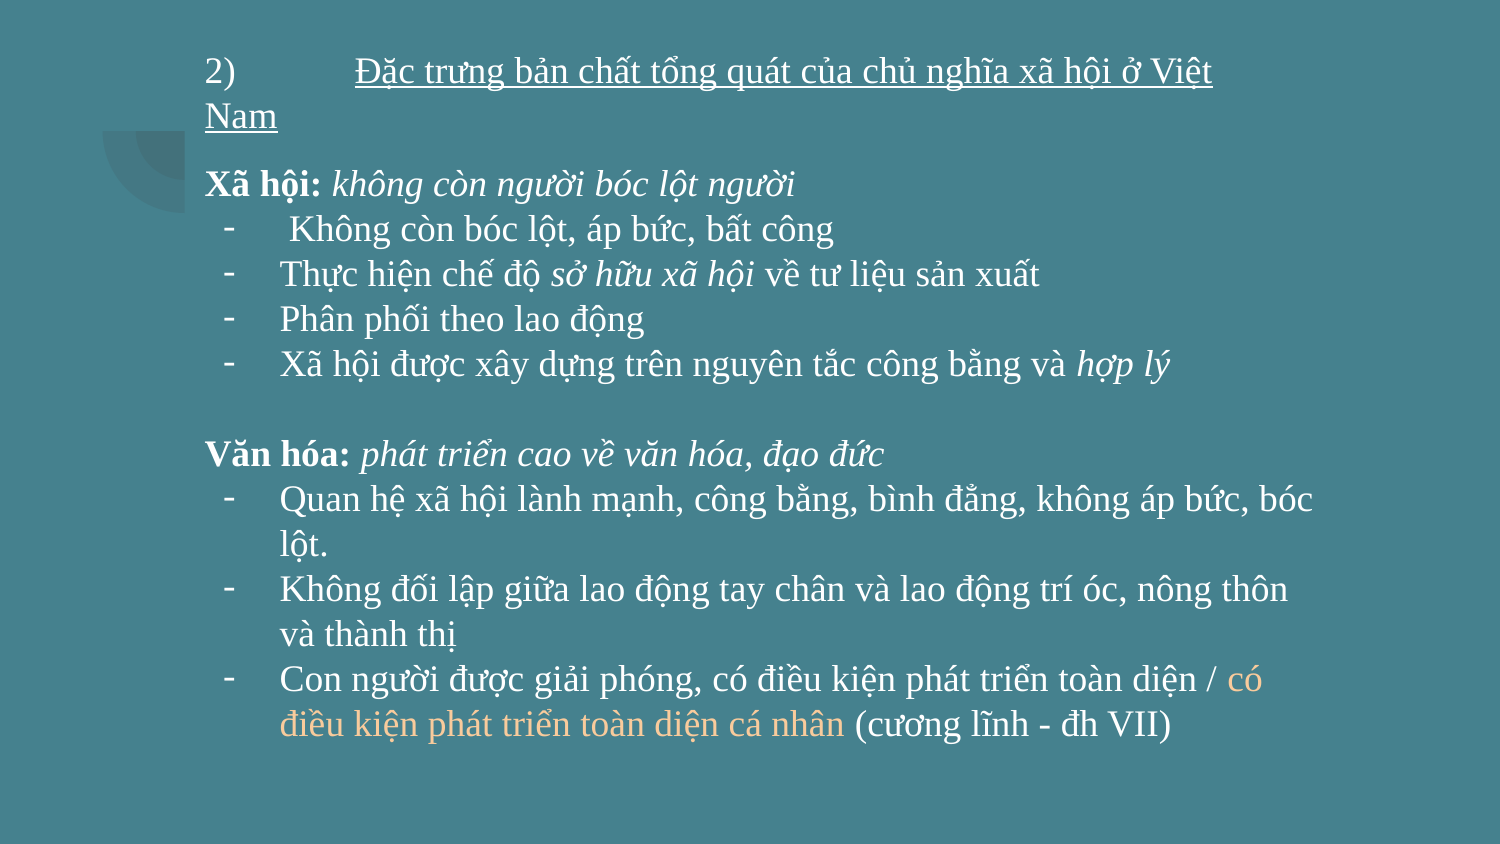

2)	Đặc trưng bản chất tổng quát của chủ nghĩa xã hội ở Việt Nam
Xã hội: không còn người bóc lột người
 Không còn bóc lột, áp bức, bất công
Thực hiện chế độ sở hữu xã hội về tư liệu sản xuất
Phân phối theo lao động
Xã hội được xây dựng trên nguyên tắc công bằng và hợp lý

Văn hóa: phát triển cao về văn hóa, đạo đức
Quan hệ xã hội lành mạnh, công bằng, bình đẳng, không áp bức, bóc lột.
Không đối lập giữa lao động tay chân và lao động trí óc, nông thôn và thành thị
Con người được giải phóng, có điều kiện phát triển toàn diện / có điều kiện phát triển toàn diện cá nhân (cương lĩnh - đh VII)